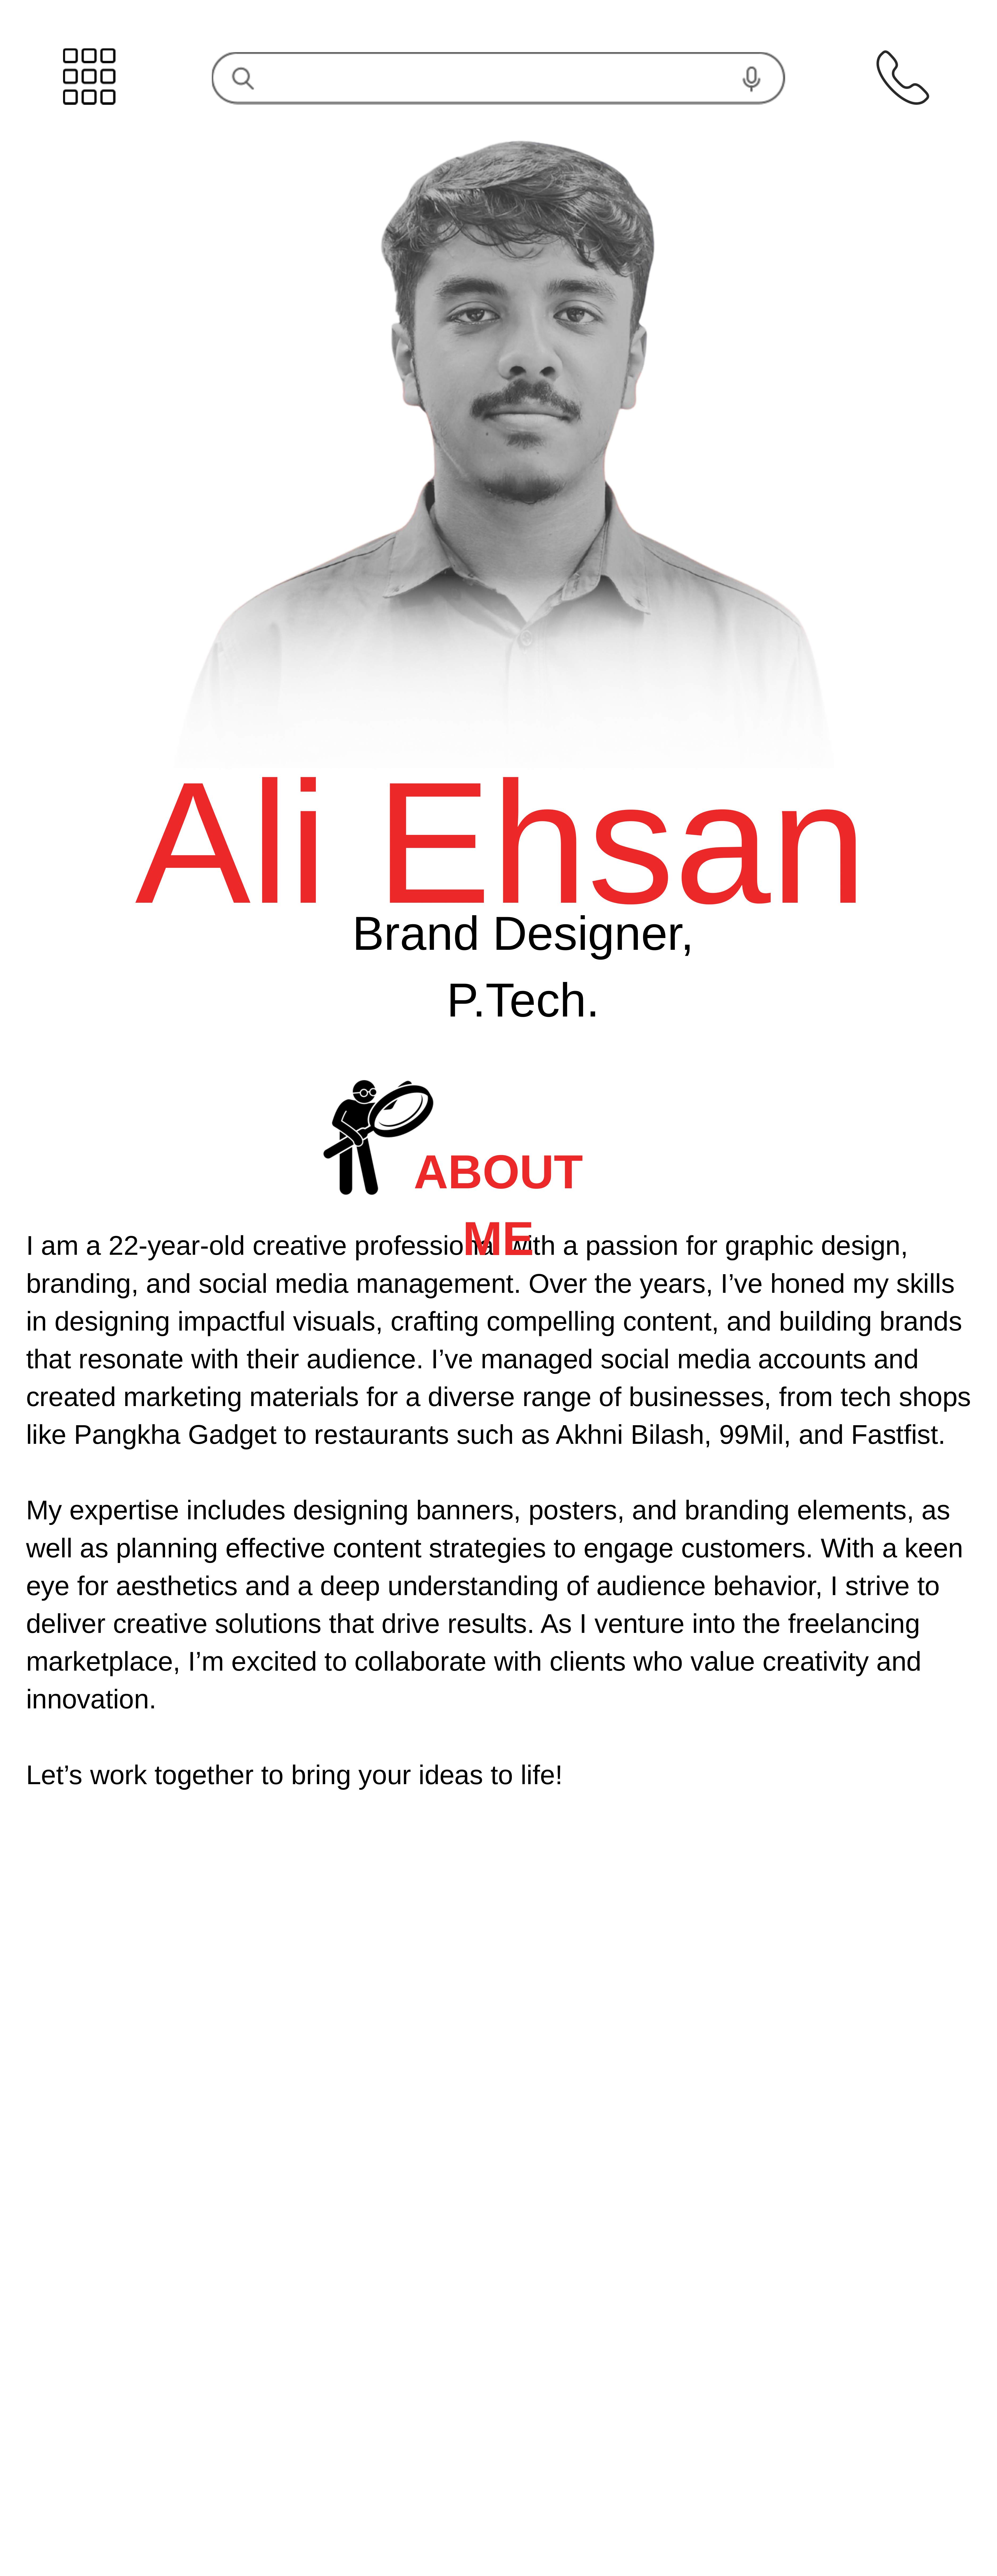

Ali Ehsan
Brand Designer, P.Tech.

ABOUT ME
I am a 22-year-old creative professional with a passion for graphic design, branding, and social media management. Over the years, I’ve honed my skills in designing impactful visuals, crafting compelling content, and building brands that resonate with their audience. I’ve managed social media accounts and created marketing materials for a diverse range of businesses, from tech shops like Pangkha Gadget to restaurants such as Akhni Bilash, 99Mil, and Fastfist.

My expertise includes designing banners, posters, and branding elements, as well as planning effective content strategies to engage customers. With a keen eye for aesthetics and a deep understanding of audience behavior, I strive to deliver creative solutions that drive results. As I venture into the freelancing marketplace, I’m excited to collaborate with clients who value creativity and innovation.

Let’s work together to bring your ideas to life!